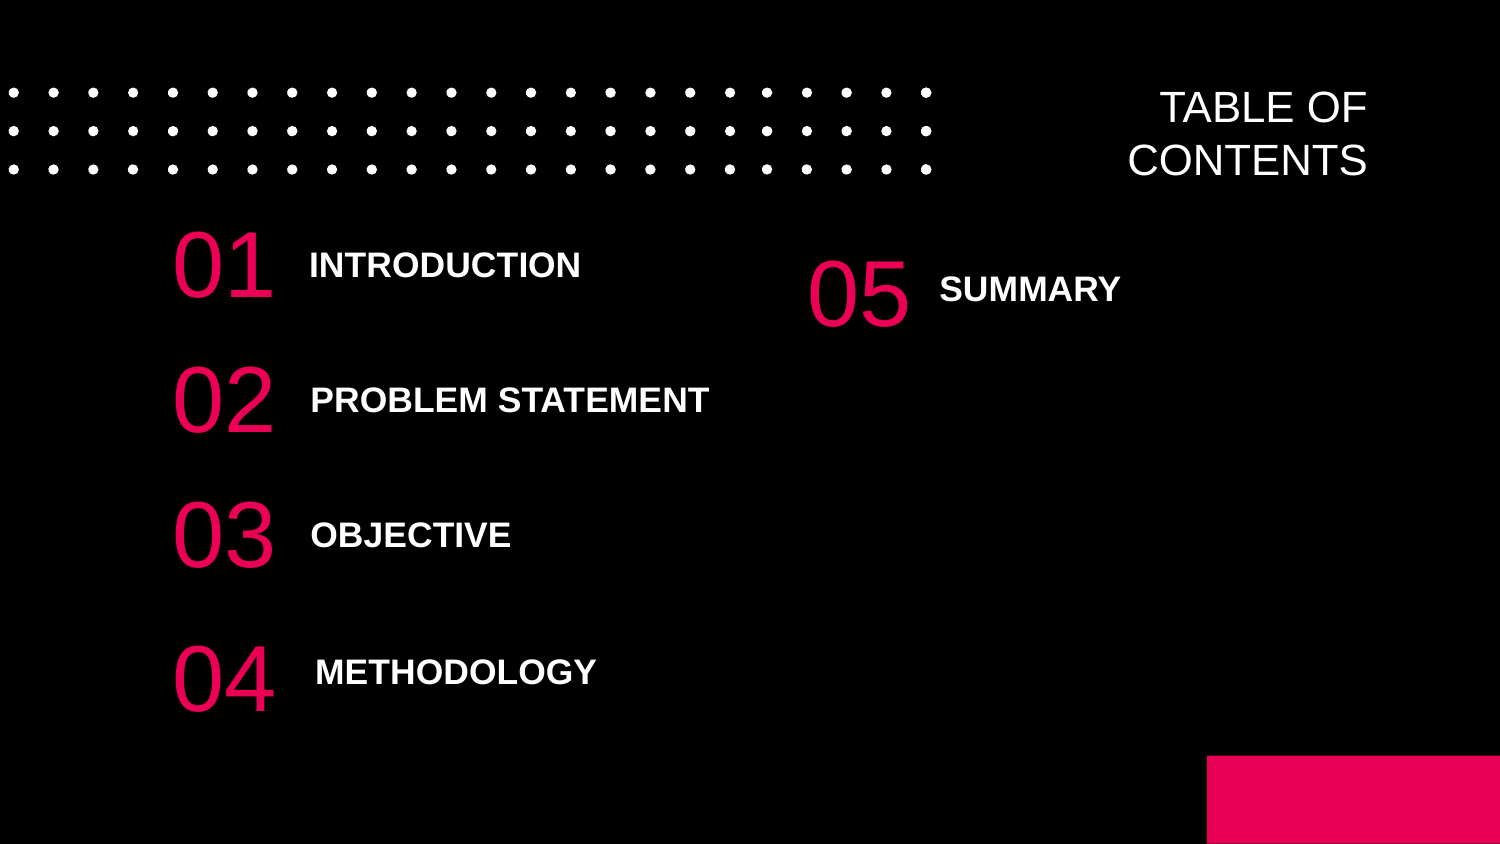

TABLE OF CONTENTS
# 01
INTRODUCTION
05
SUMMARY
02
PROBLEM STATEMENT
03
OBJECTIVE
04
METHODOLOGY